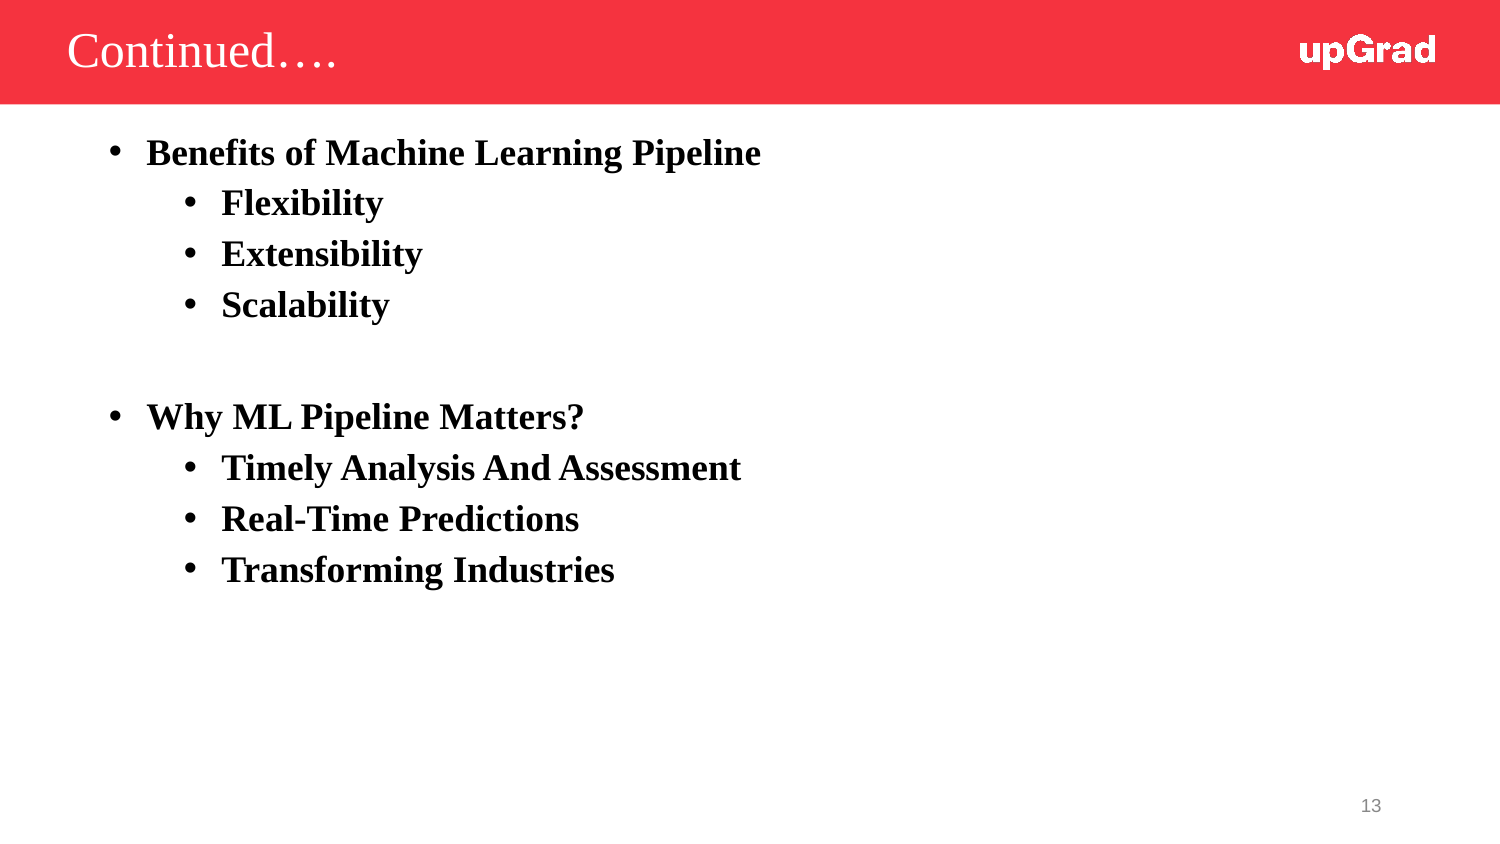

# Continued….
Benefits of Machine Learning Pipeline
Flexibility
Extensibility
Scalability

Why ML Pipeline Matters?
Timely Analysis And Assessment
Real-Time Predictions
Transforming Industries
13